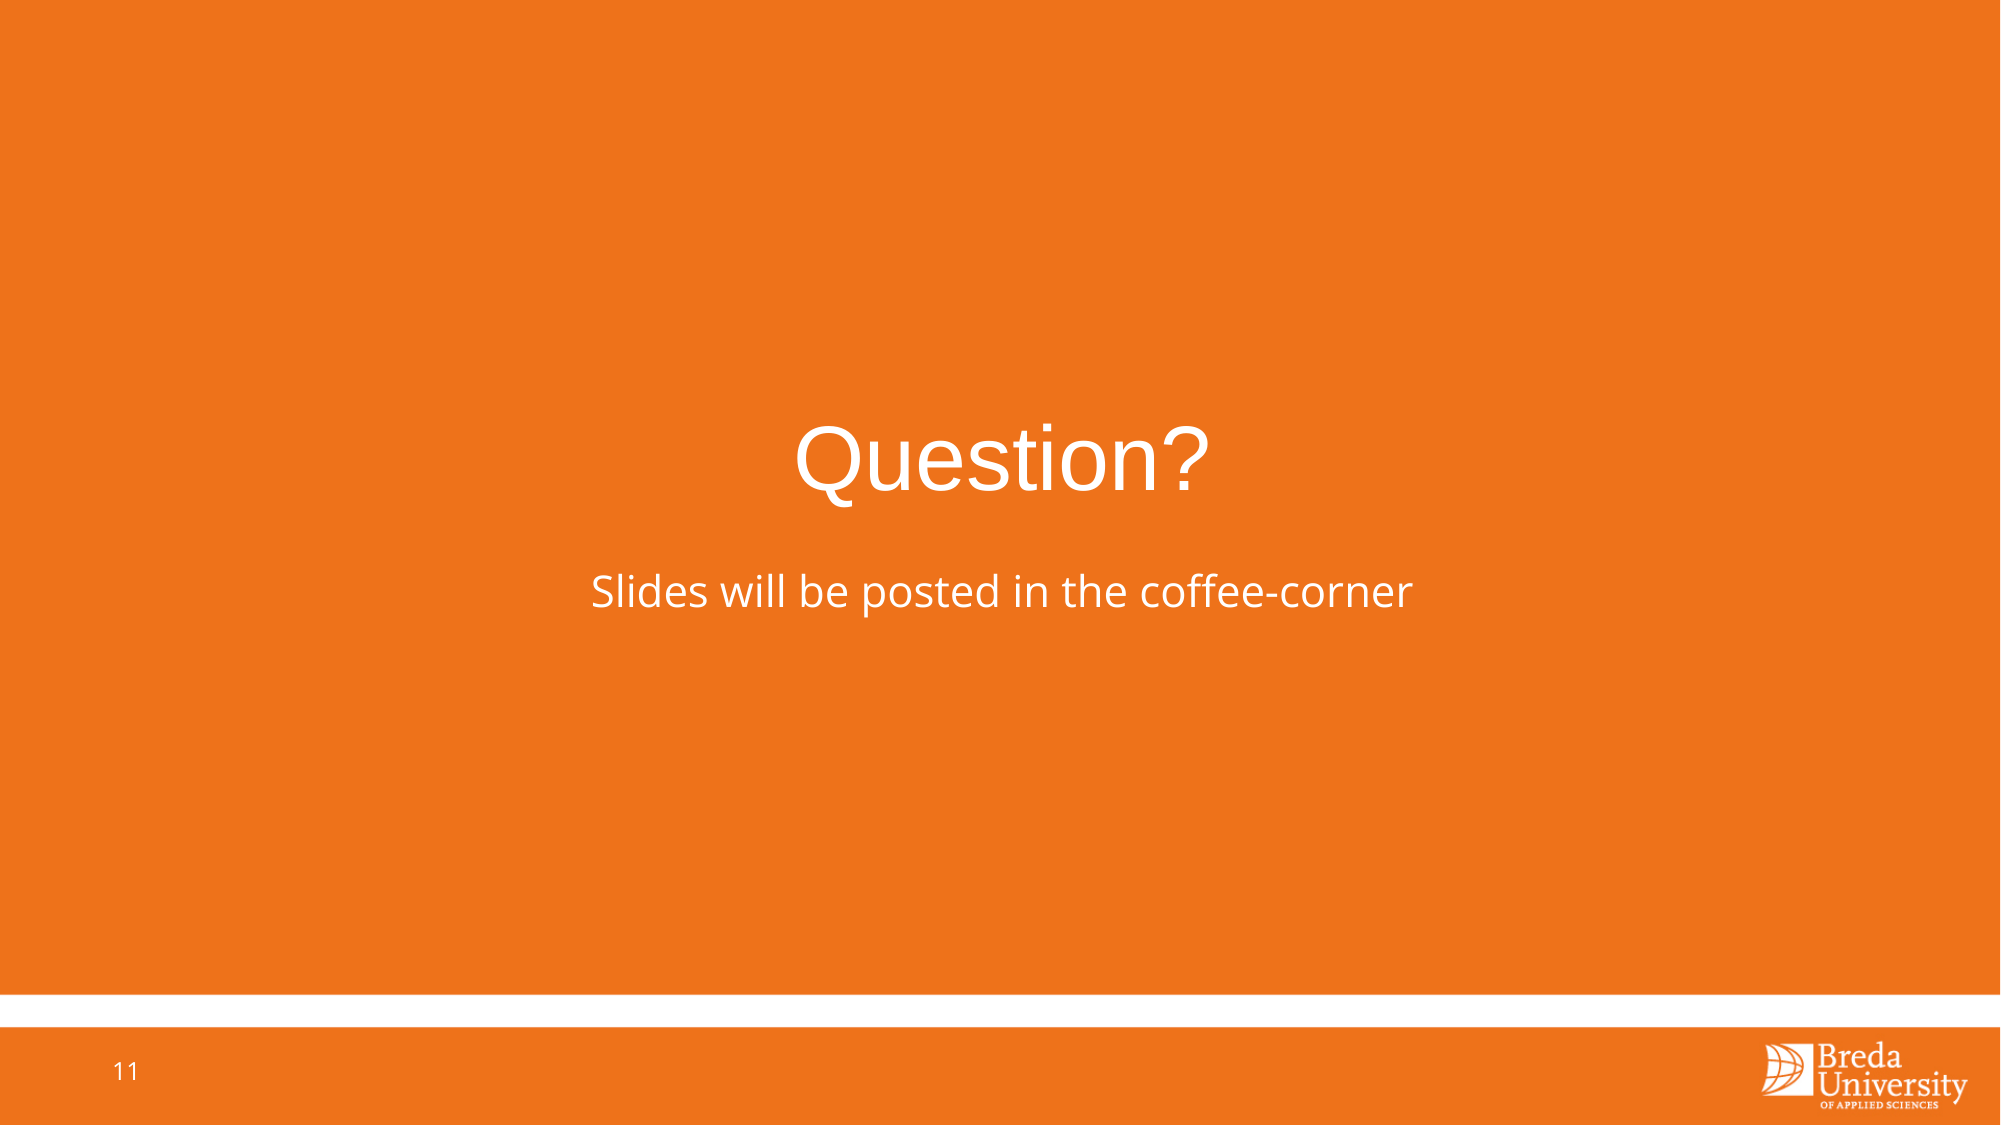

Question?
Slides will be posted in the coffee-corner
11